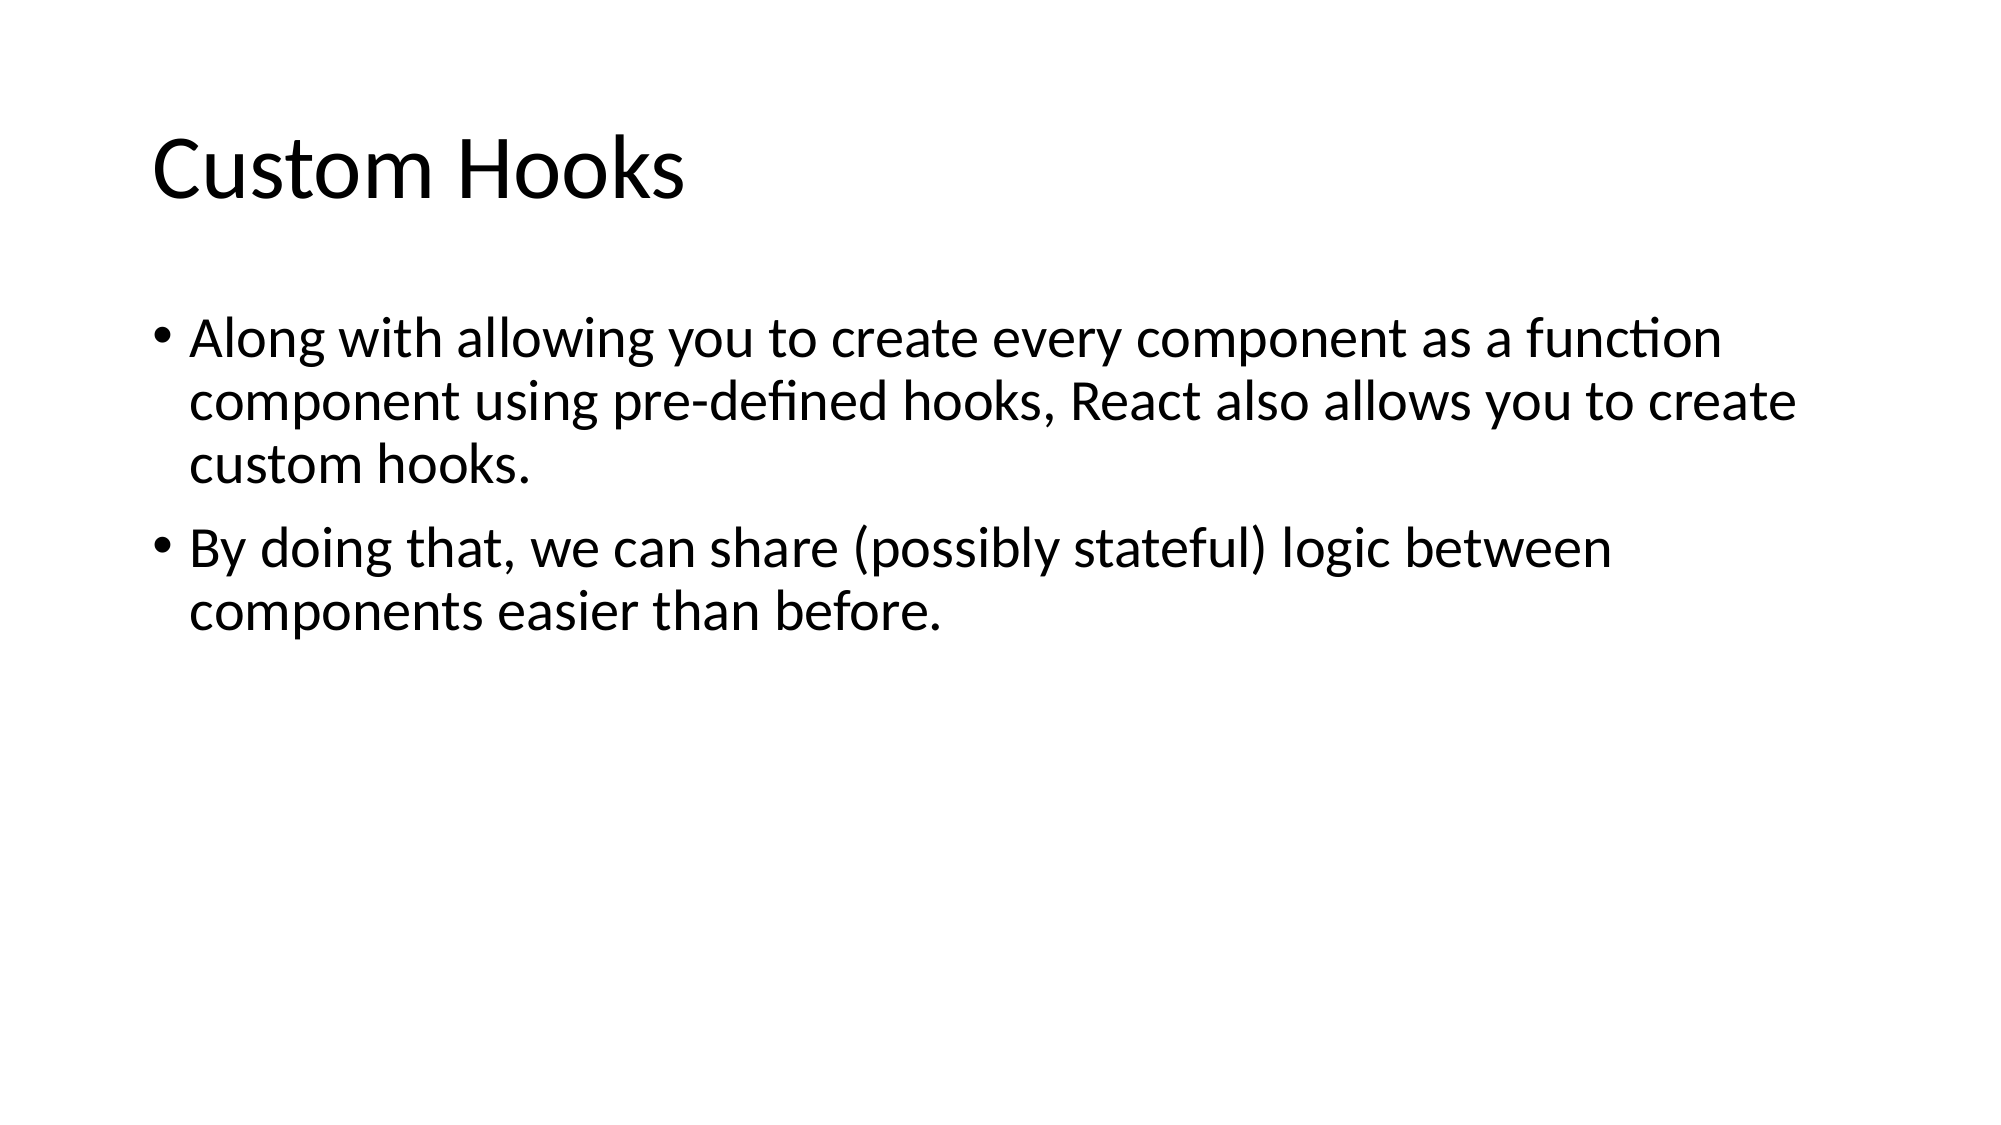

# Custom Hooks
Along with allowing you to create every component as a function component using pre-defined hooks, React also allows you to create custom hooks.
By doing that, we can share (possibly stateful) logic between components easier than before.